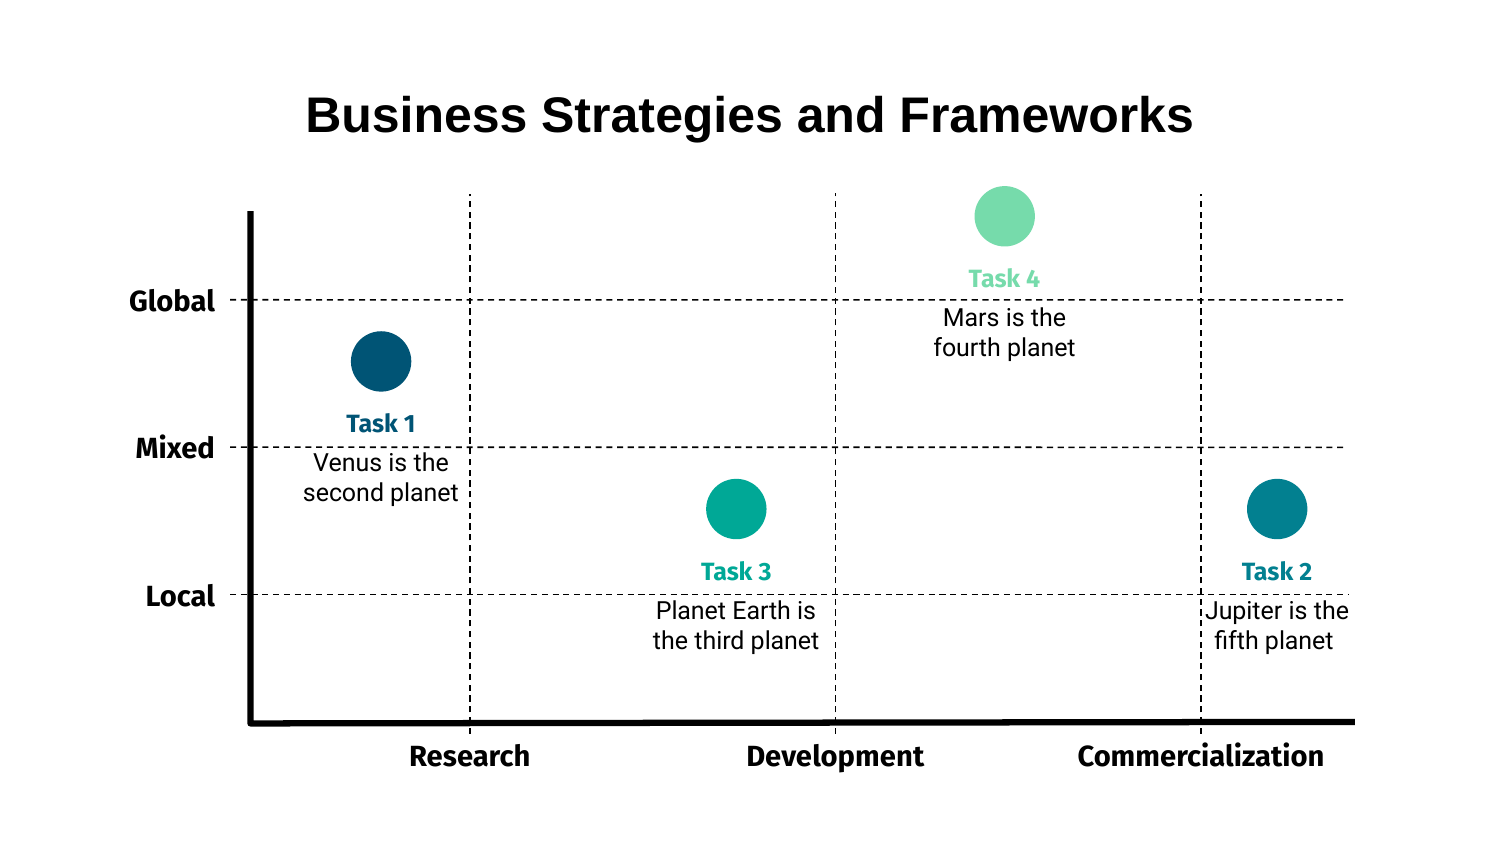

# Business Strategies and Frameworks

Task 4
Global
Mars is the fourth planet

Task 1
Venus is the second planet
Mixed

Task 2
Jupiter is the fifth planet
Task 3
Local
Planet Earth is the third planet
Research
Development
Commercialization